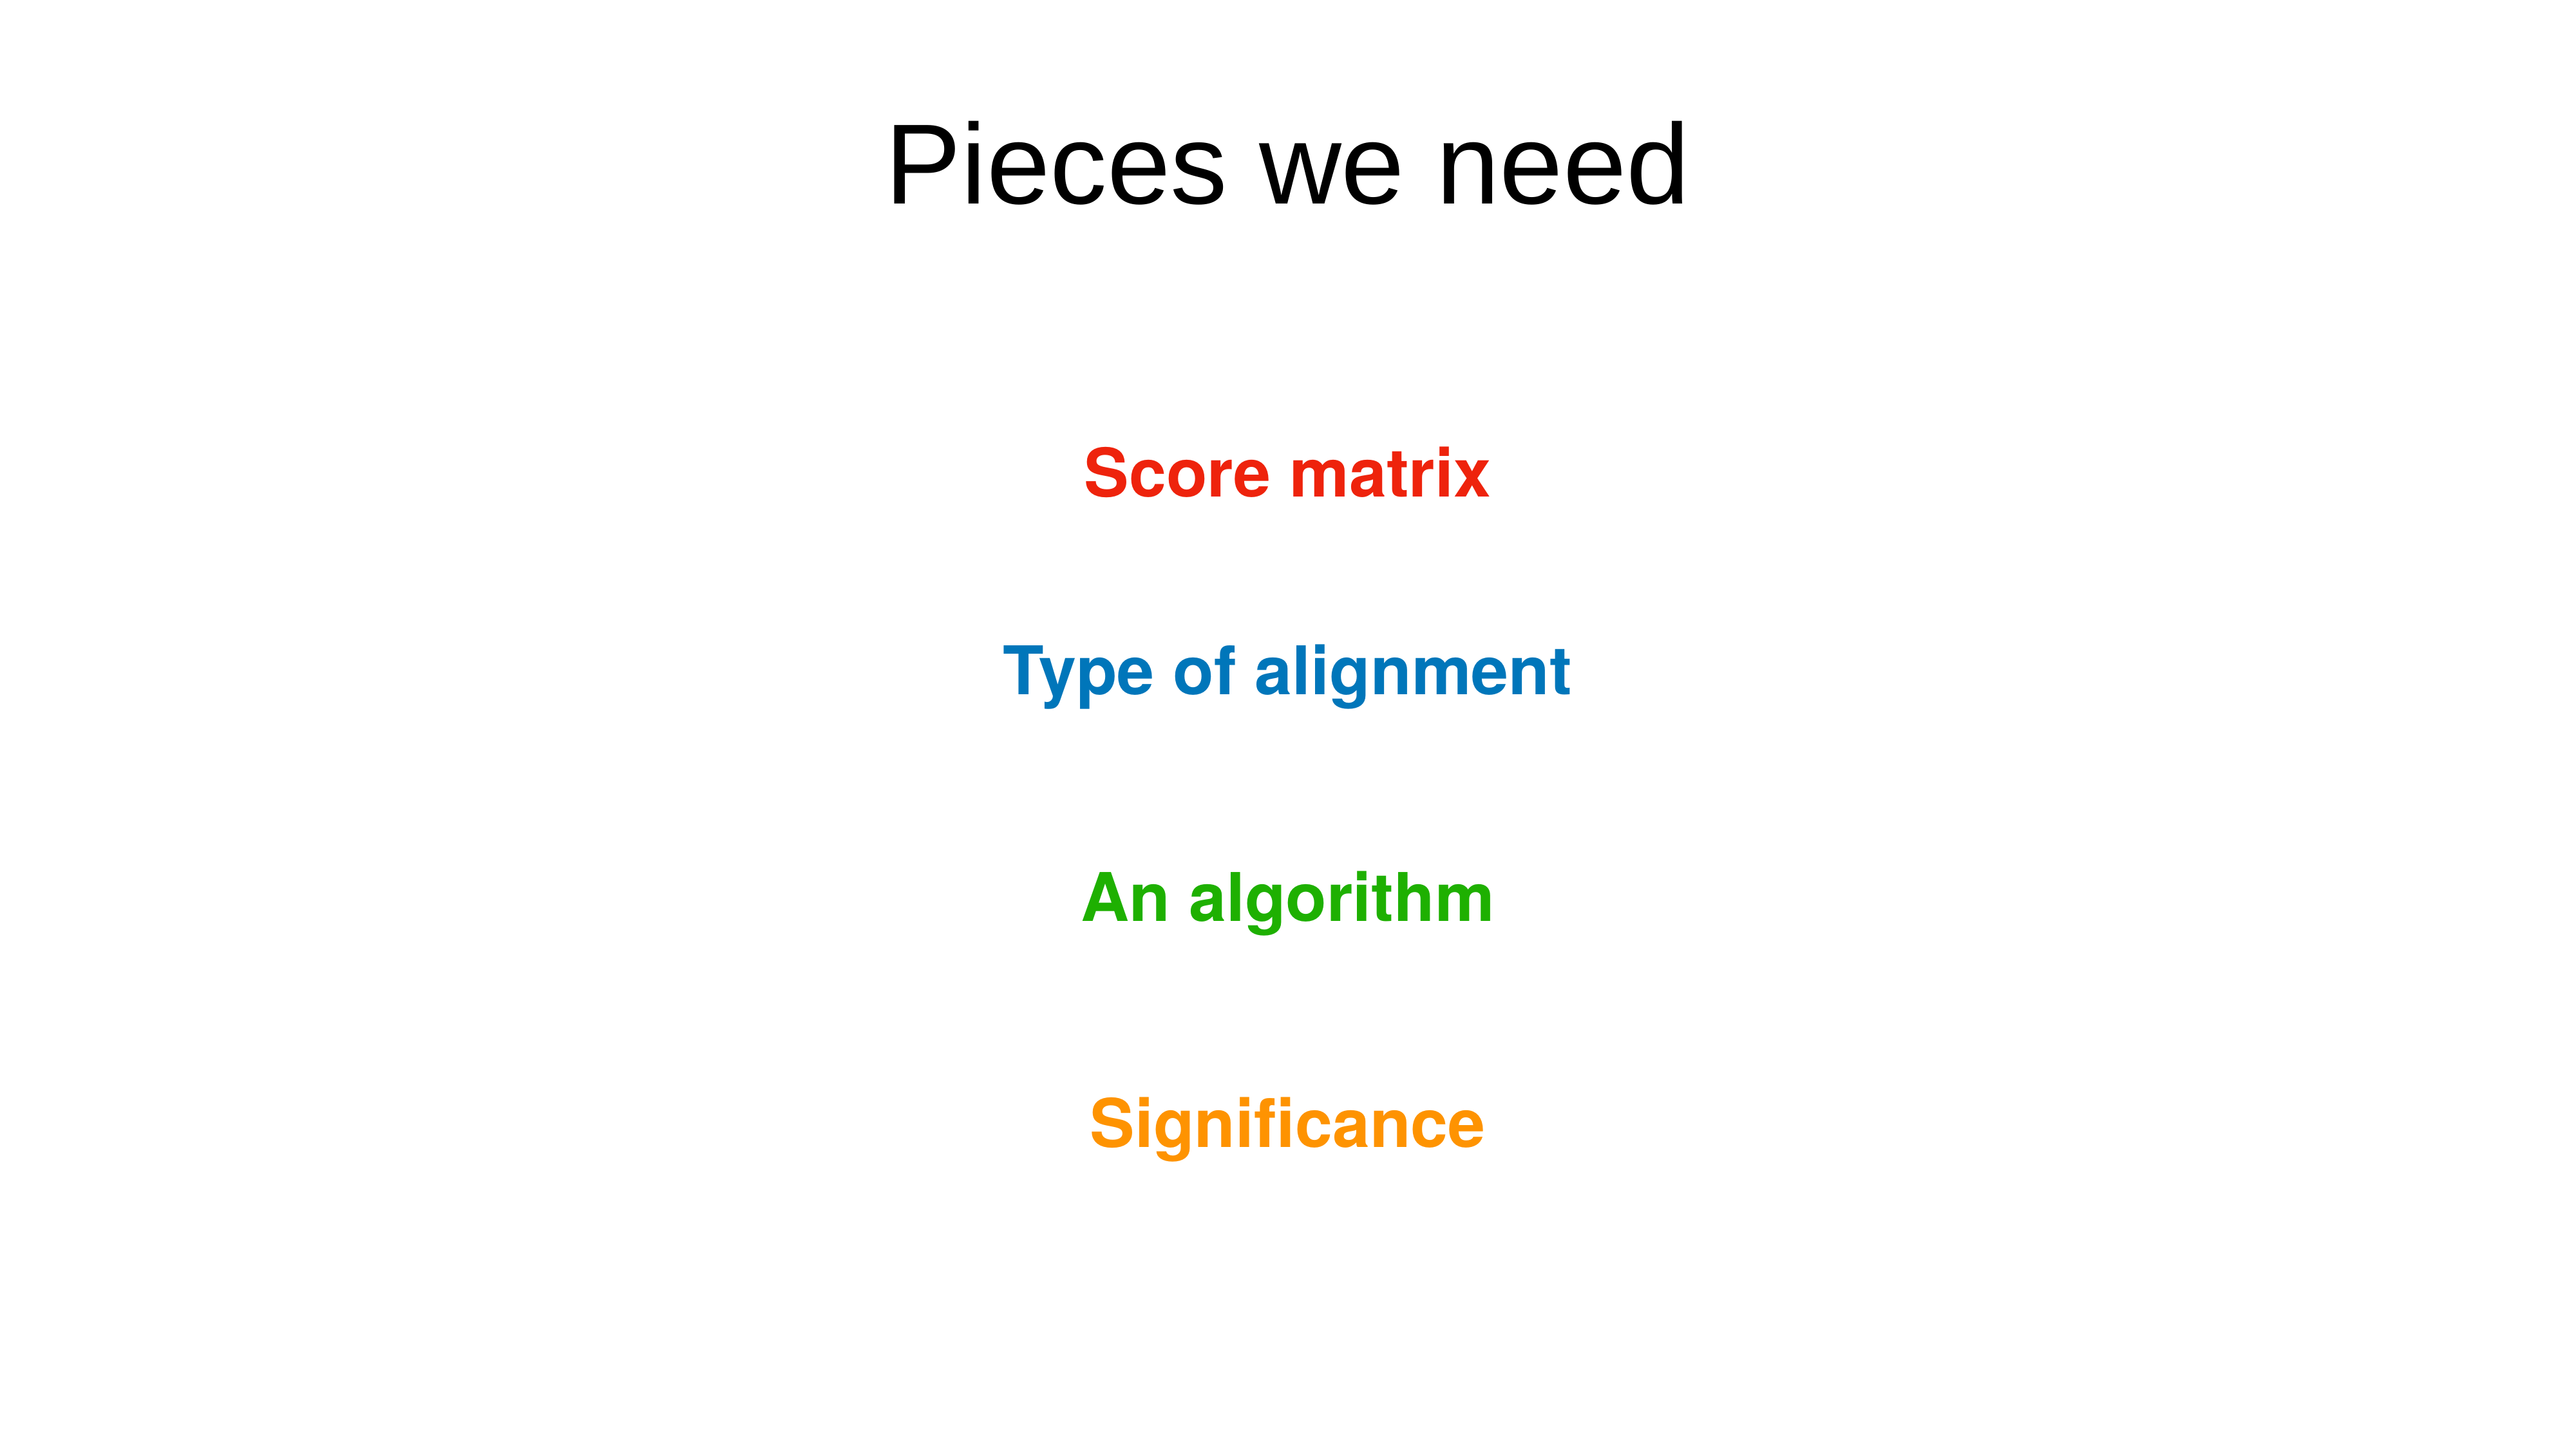

Pieces we need
Score matrix
Type of alignment
An algorithm
Significance